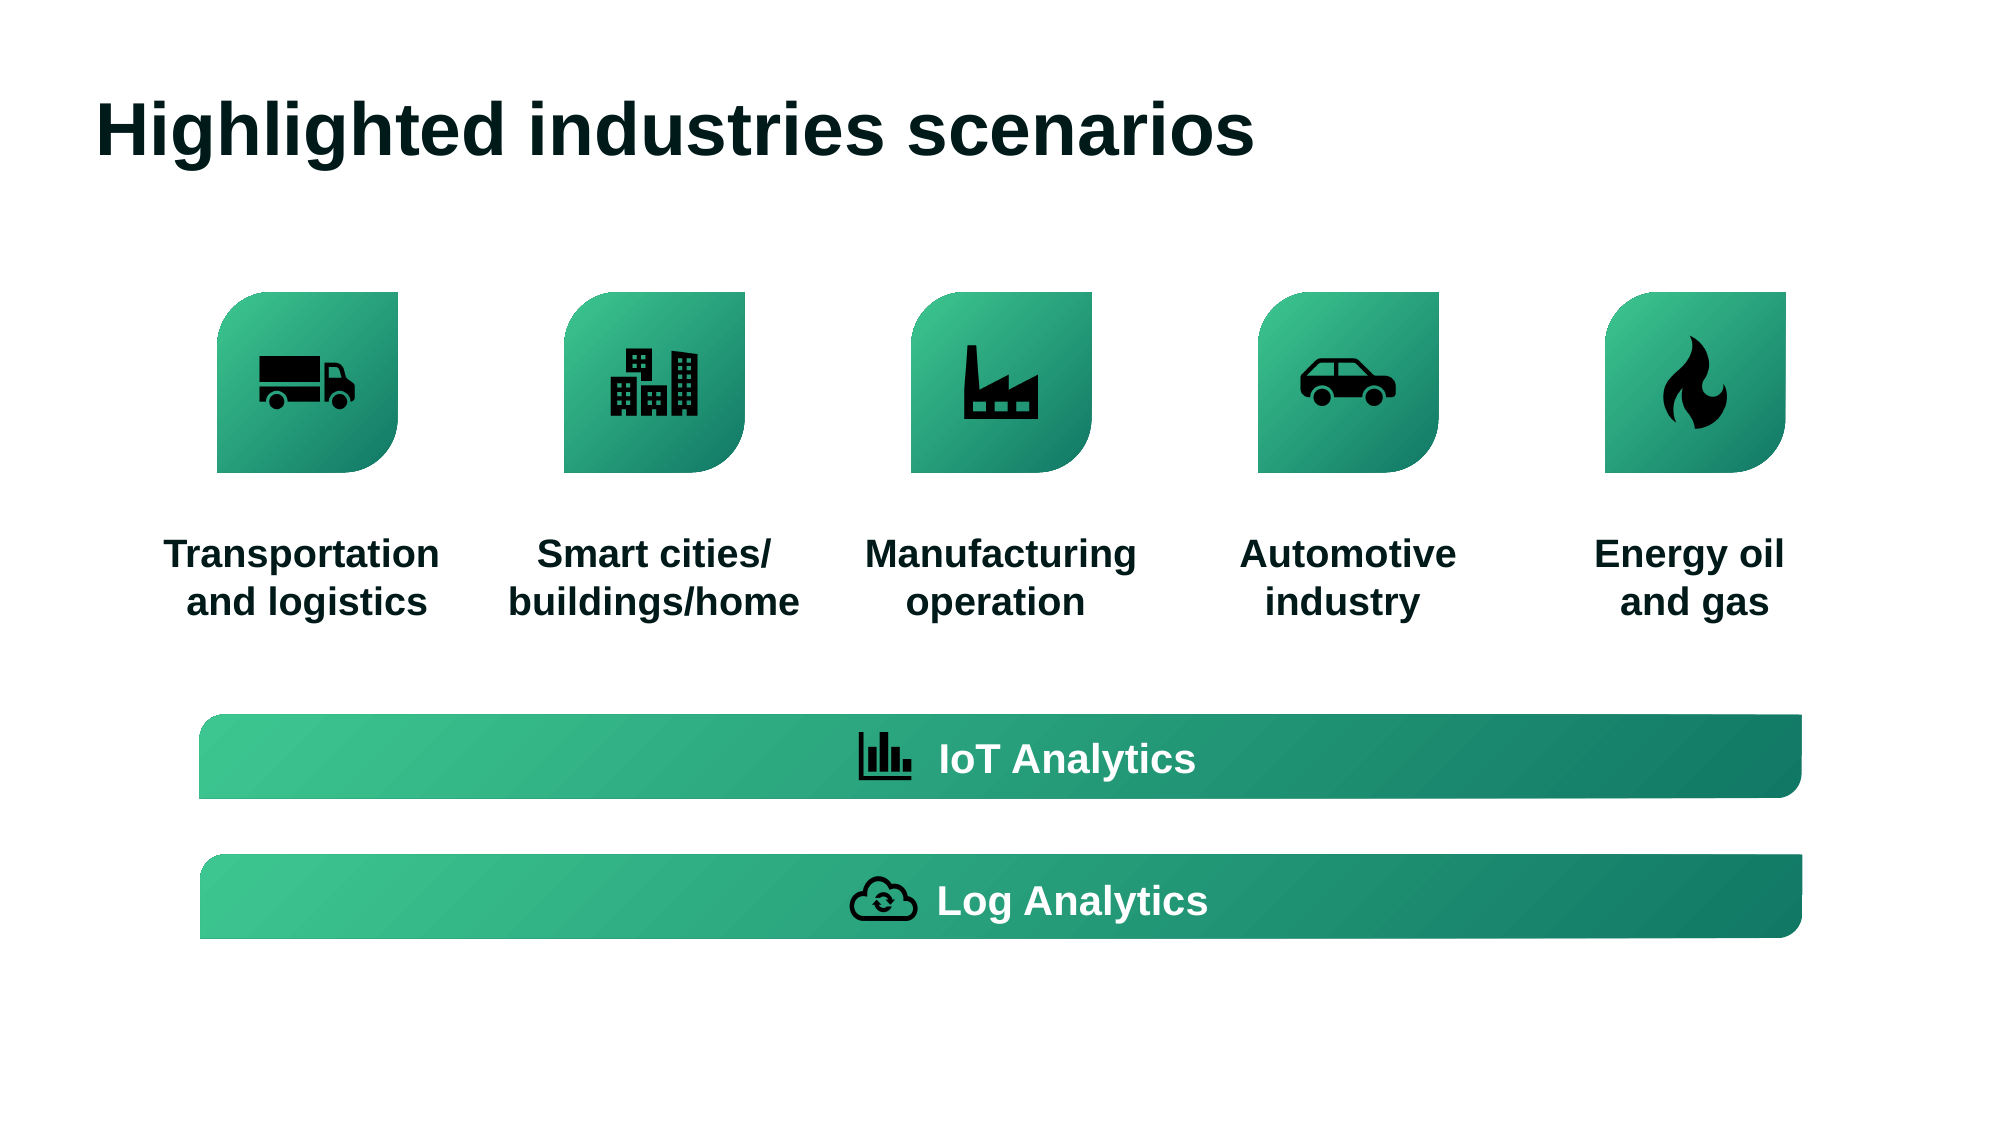

# Highlighted industries scenarios
Transportation
and logistics
Smart cities/ buildings/home
Manufacturing operation
Automotive industry
Energy oil
and gas

IoT Analytics

Log Analytics